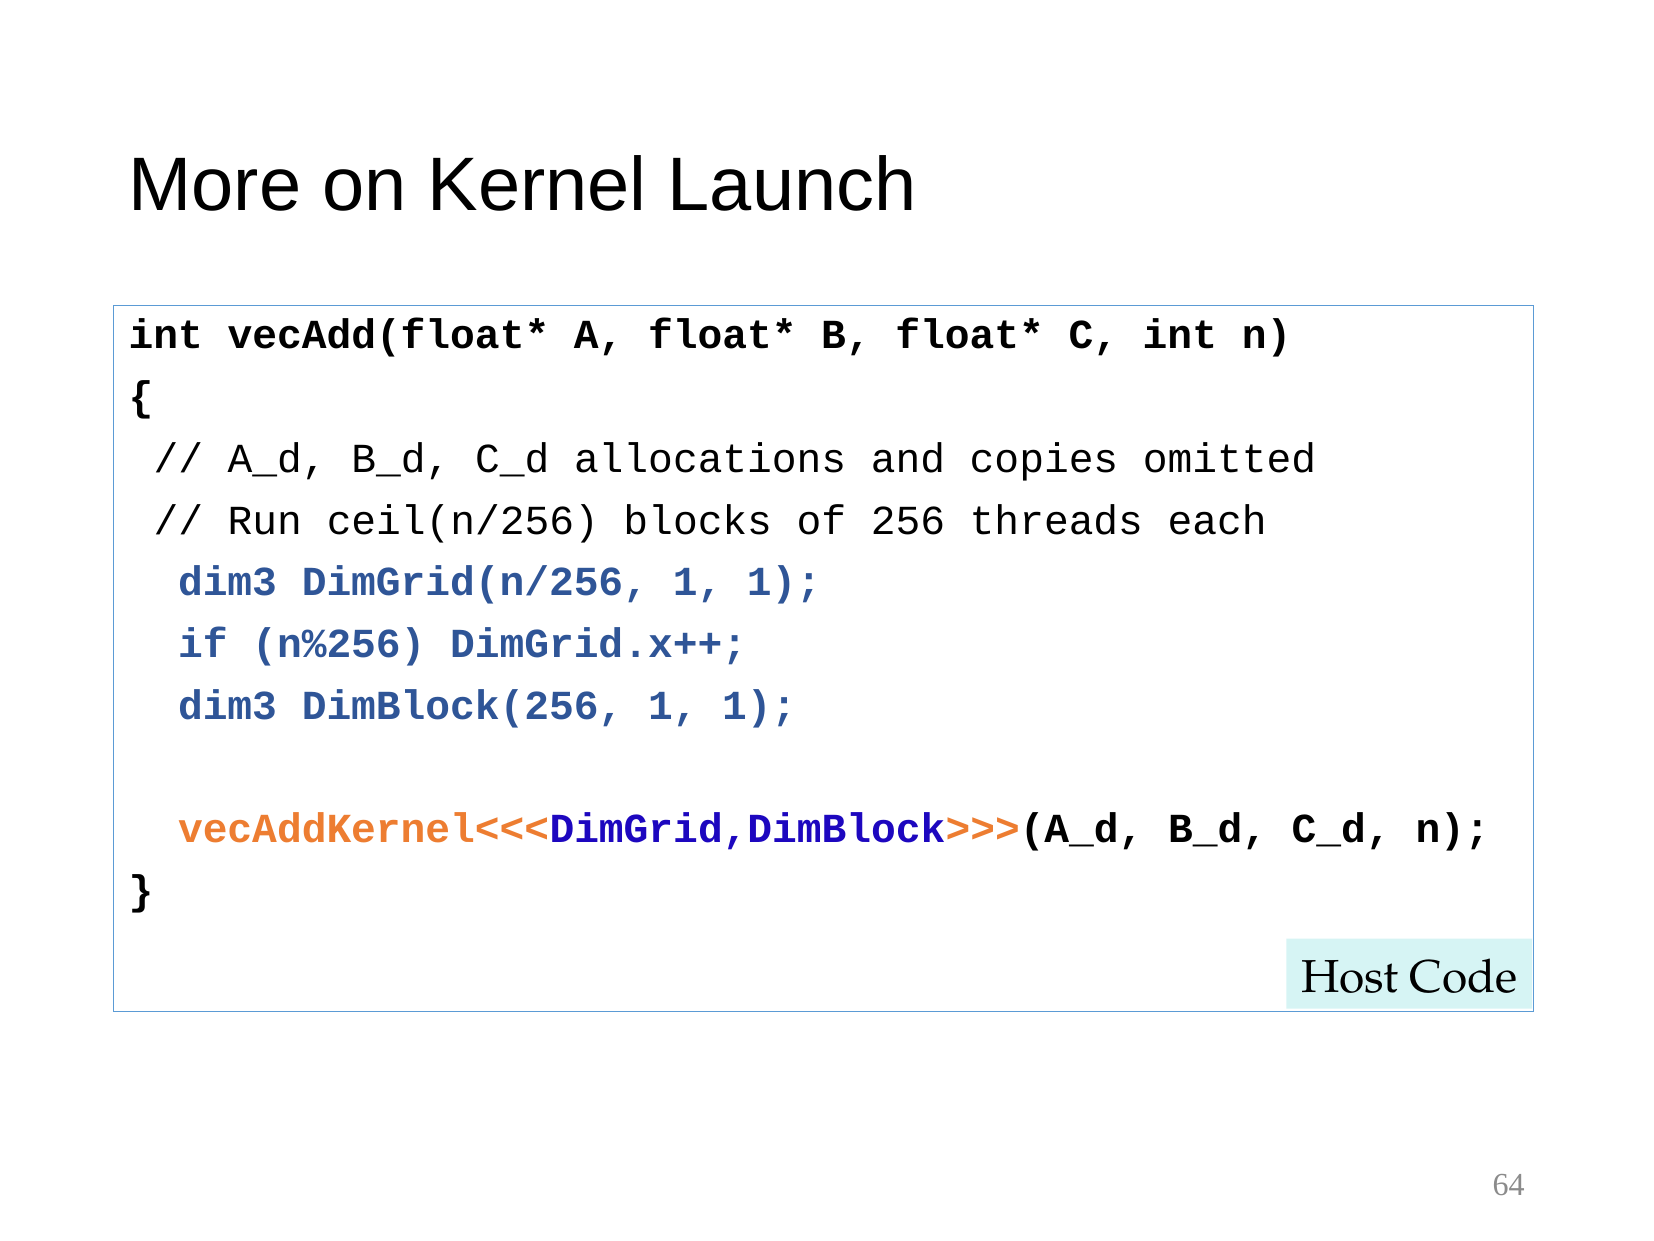

# More on Kernel Launch
int vecAdd(float* A, float* B, float* C, int n)
{
 // A_d, B_d, C_d allocations and copies omitted
 // Run ceil(n/256) blocks of 256 threads each
  dim3 DimGrid(n/256, 1, 1);
  if (n%256) DimGrid.x++;
  dim3 DimBlock(256, 1, 1);

  vecAddKernel<<<DimGrid,DimBlock>>>(A_d, B_d, C_d, n);
}

Host Code
64